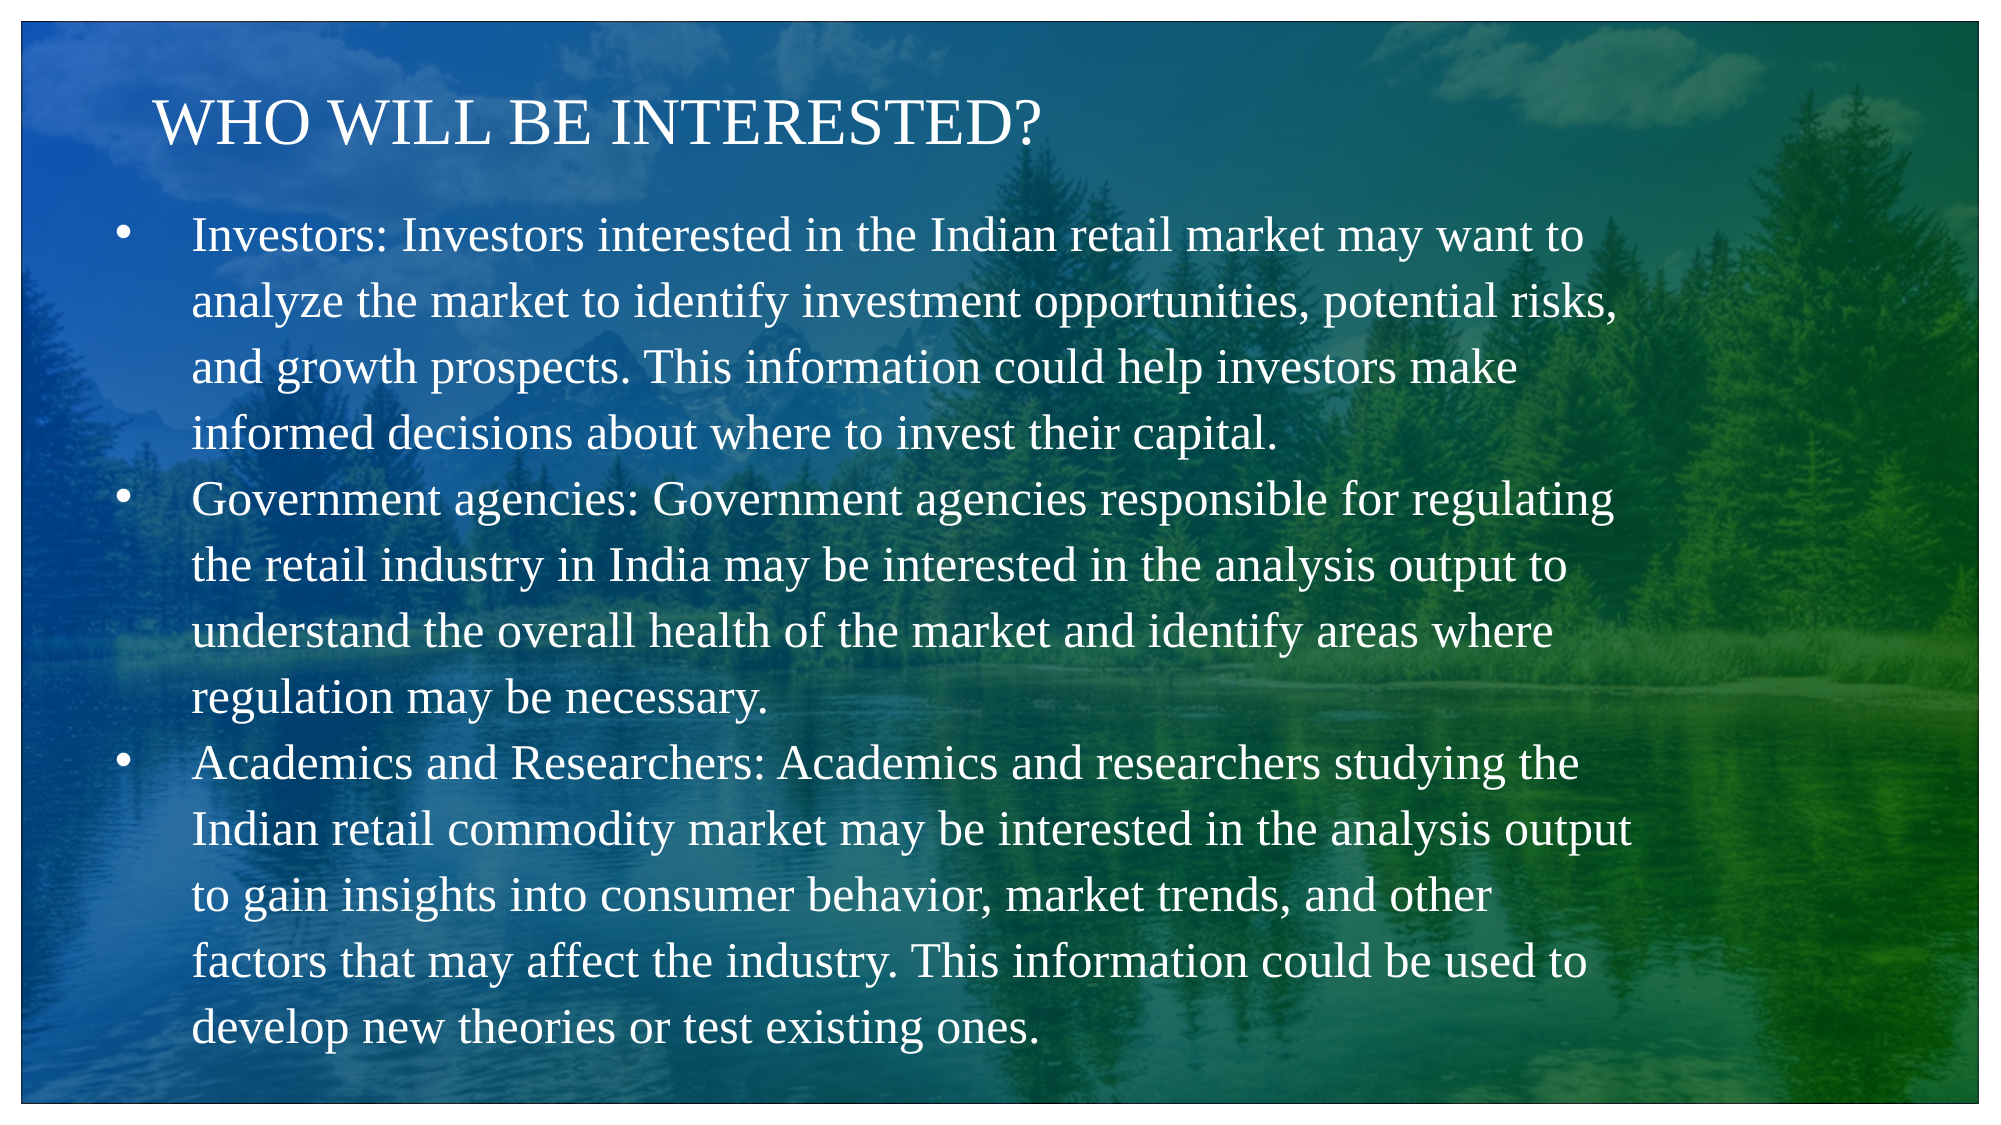

# WHO WILL BE INTERESTED?
Investors: Investors interested in the Indian retail market may want to analyze the market to identify investment opportunities, potential risks, and growth prospects. This information could help investors make informed decisions about where to invest their capital.
Government agencies: Government agencies responsible for regulating the retail industry in India may be interested in the analysis output to understand the overall health of the market and identify areas where regulation may be necessary.
Academics and Researchers: Academics and researchers studying the Indian retail commodity market may be interested in the analysis output to gain insights into consumer behavior, market trends, and other factors that may affect the industry. This information could be used to develop new theories or test existing ones.